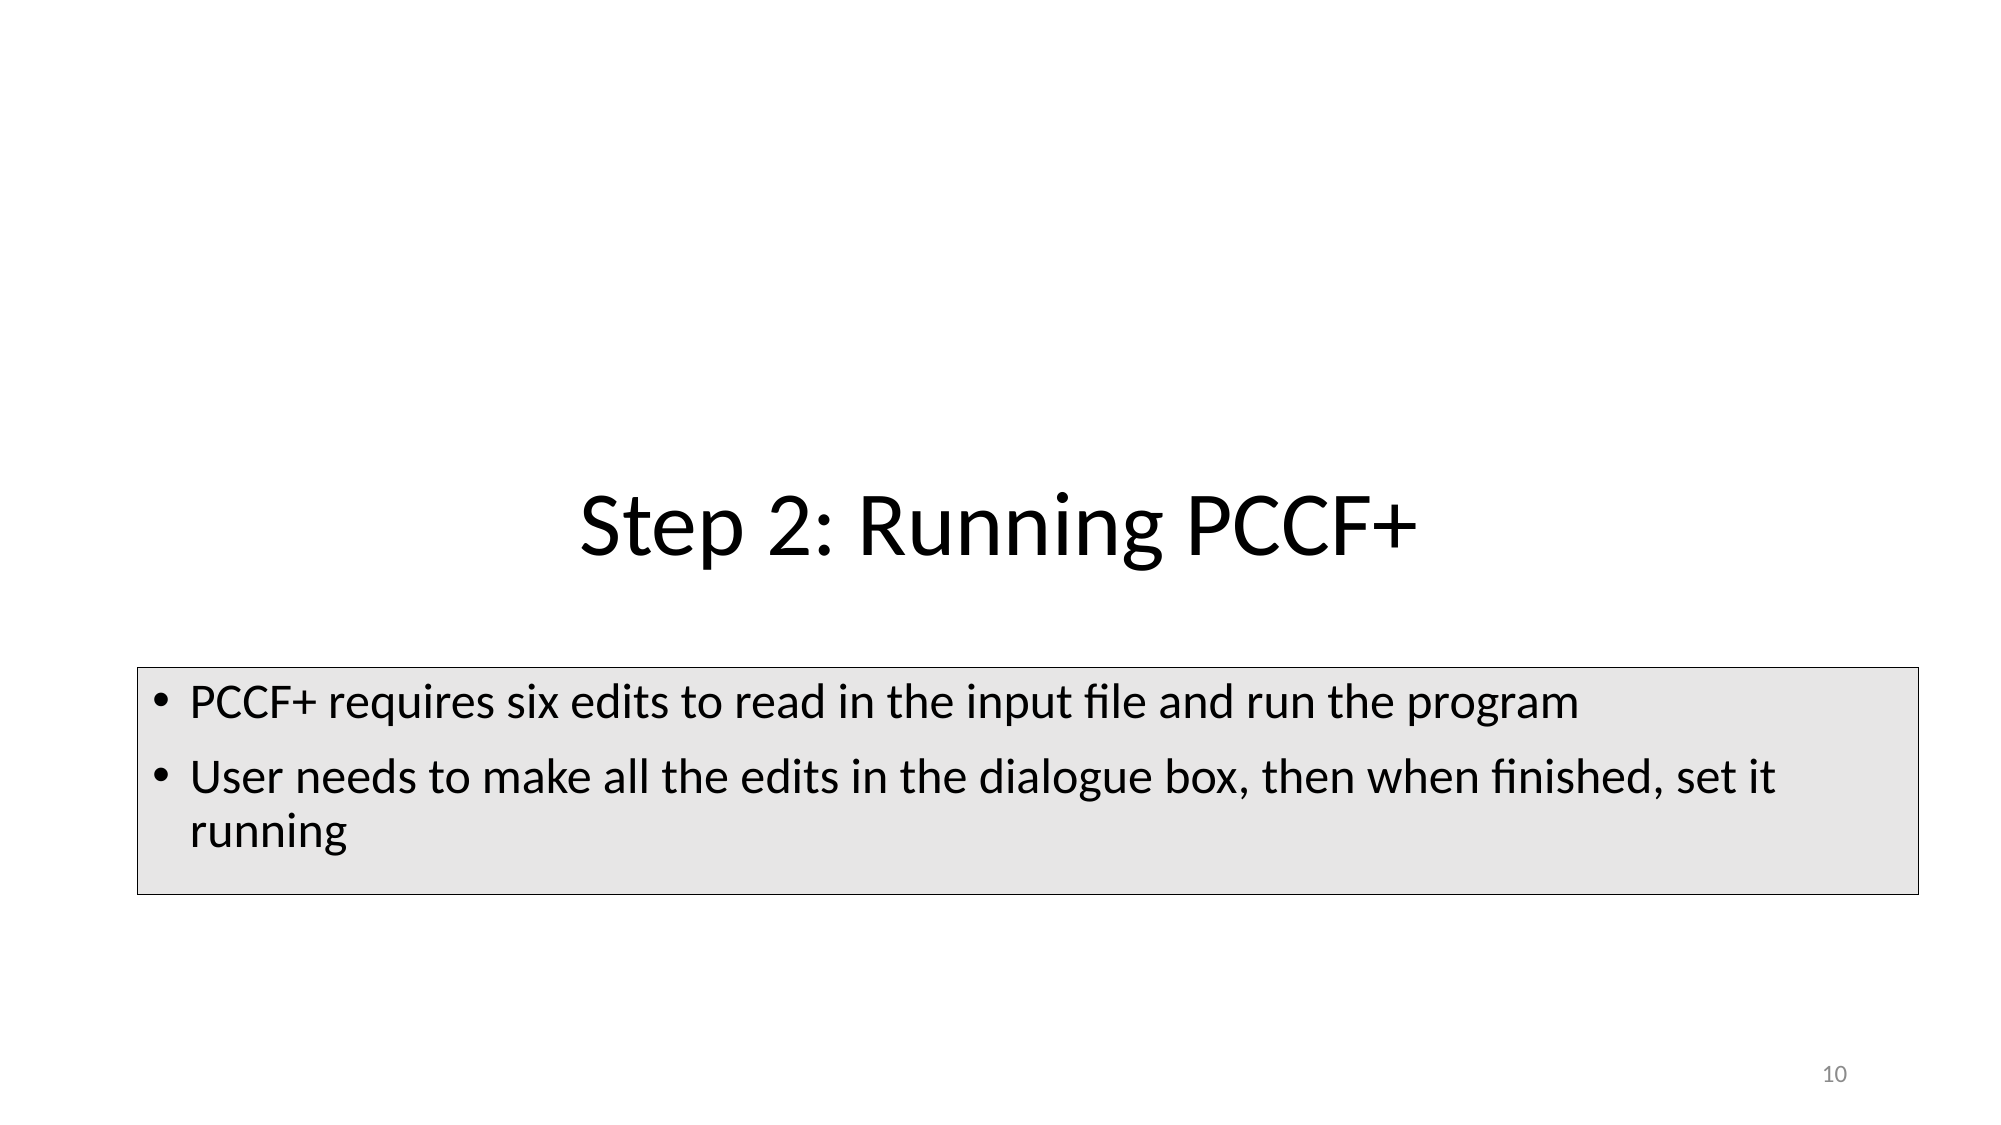

# Step 2: Running PCCF+
PCCF+ requires six edits to read in the input file and run the program
User needs to make all the edits in the dialogue box, then when finished, set it running
10